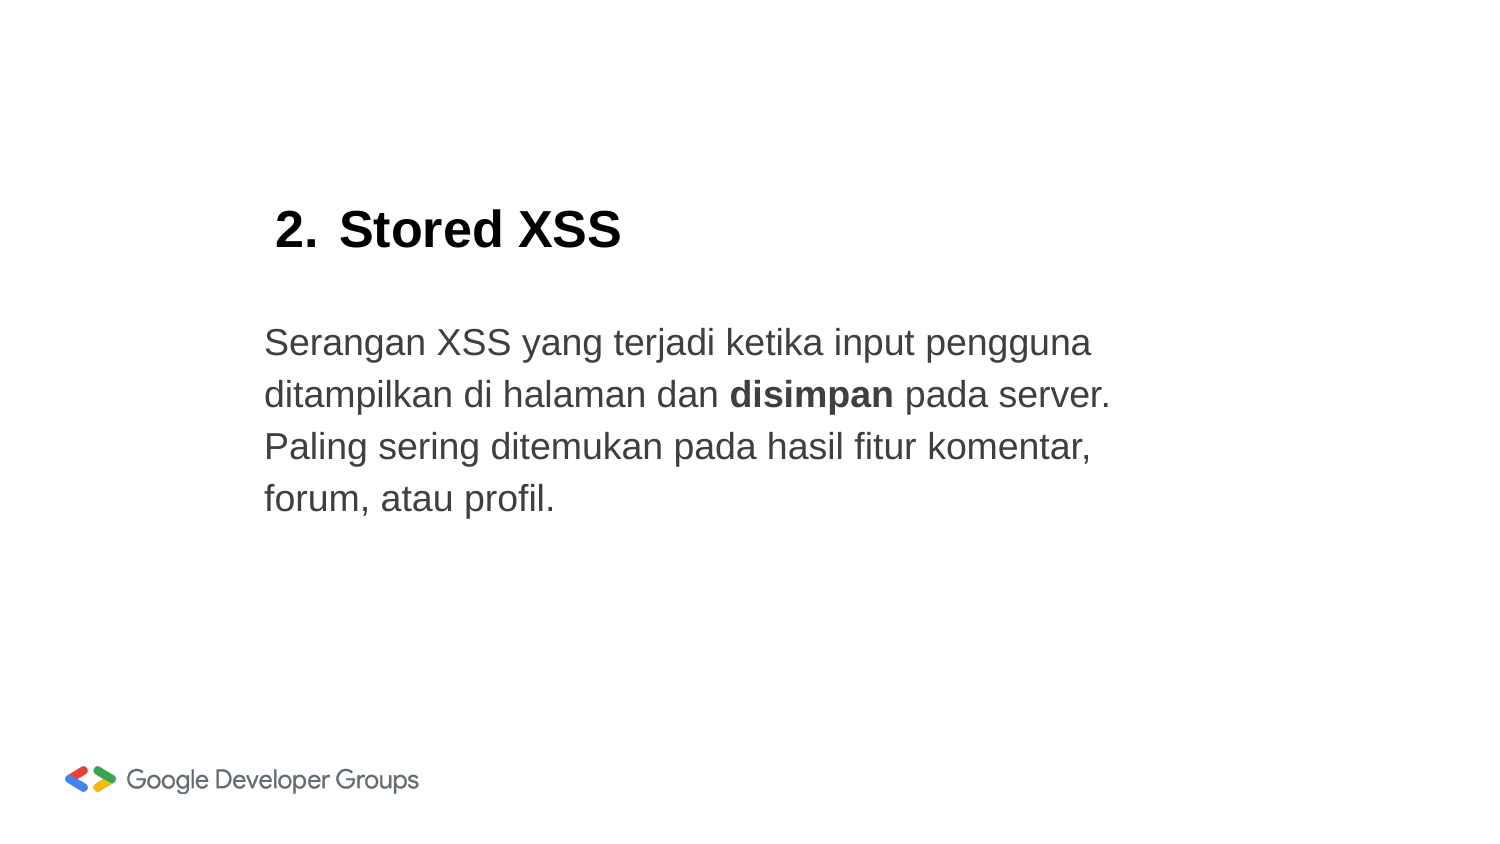

# Stored XSS
Serangan XSS yang terjadi ketika input pengguna ditampilkan di halaman dan disimpan pada server. Paling sering ditemukan pada hasil fitur komentar, forum, atau profil.